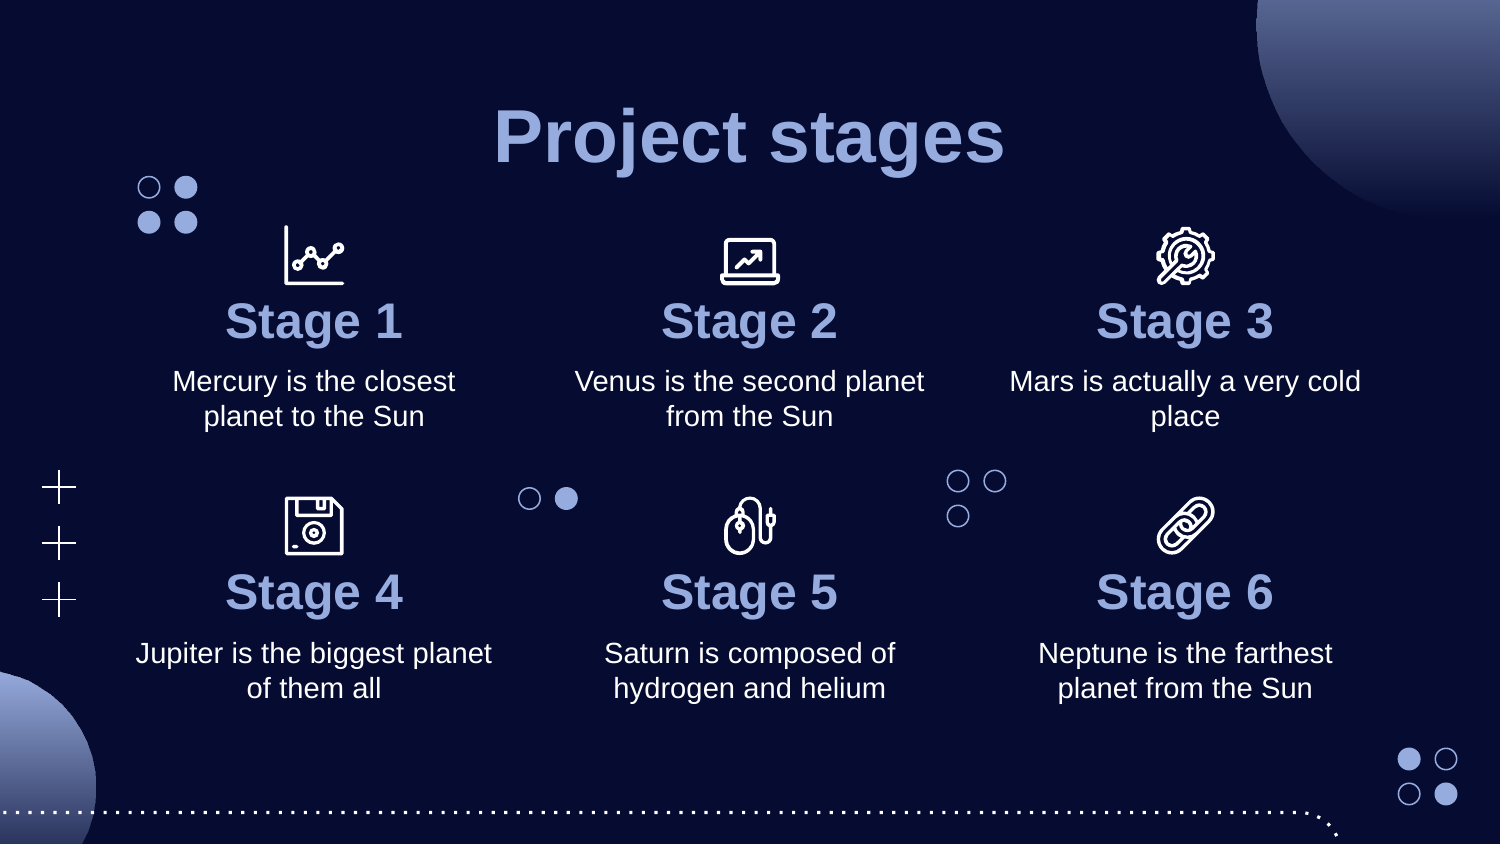

# Project stages

Stage 1
Stage 2
Stage 3
Mercury is the closest planet to the Sun
Venus is the second planet from the Sun
Mars is actually a very cold place

Stage 4
Stage 5
Stage 6
Jupiter is the biggest planet of them all
Saturn is composed of hydrogen and helium
Neptune is the farthest planet from the Sun